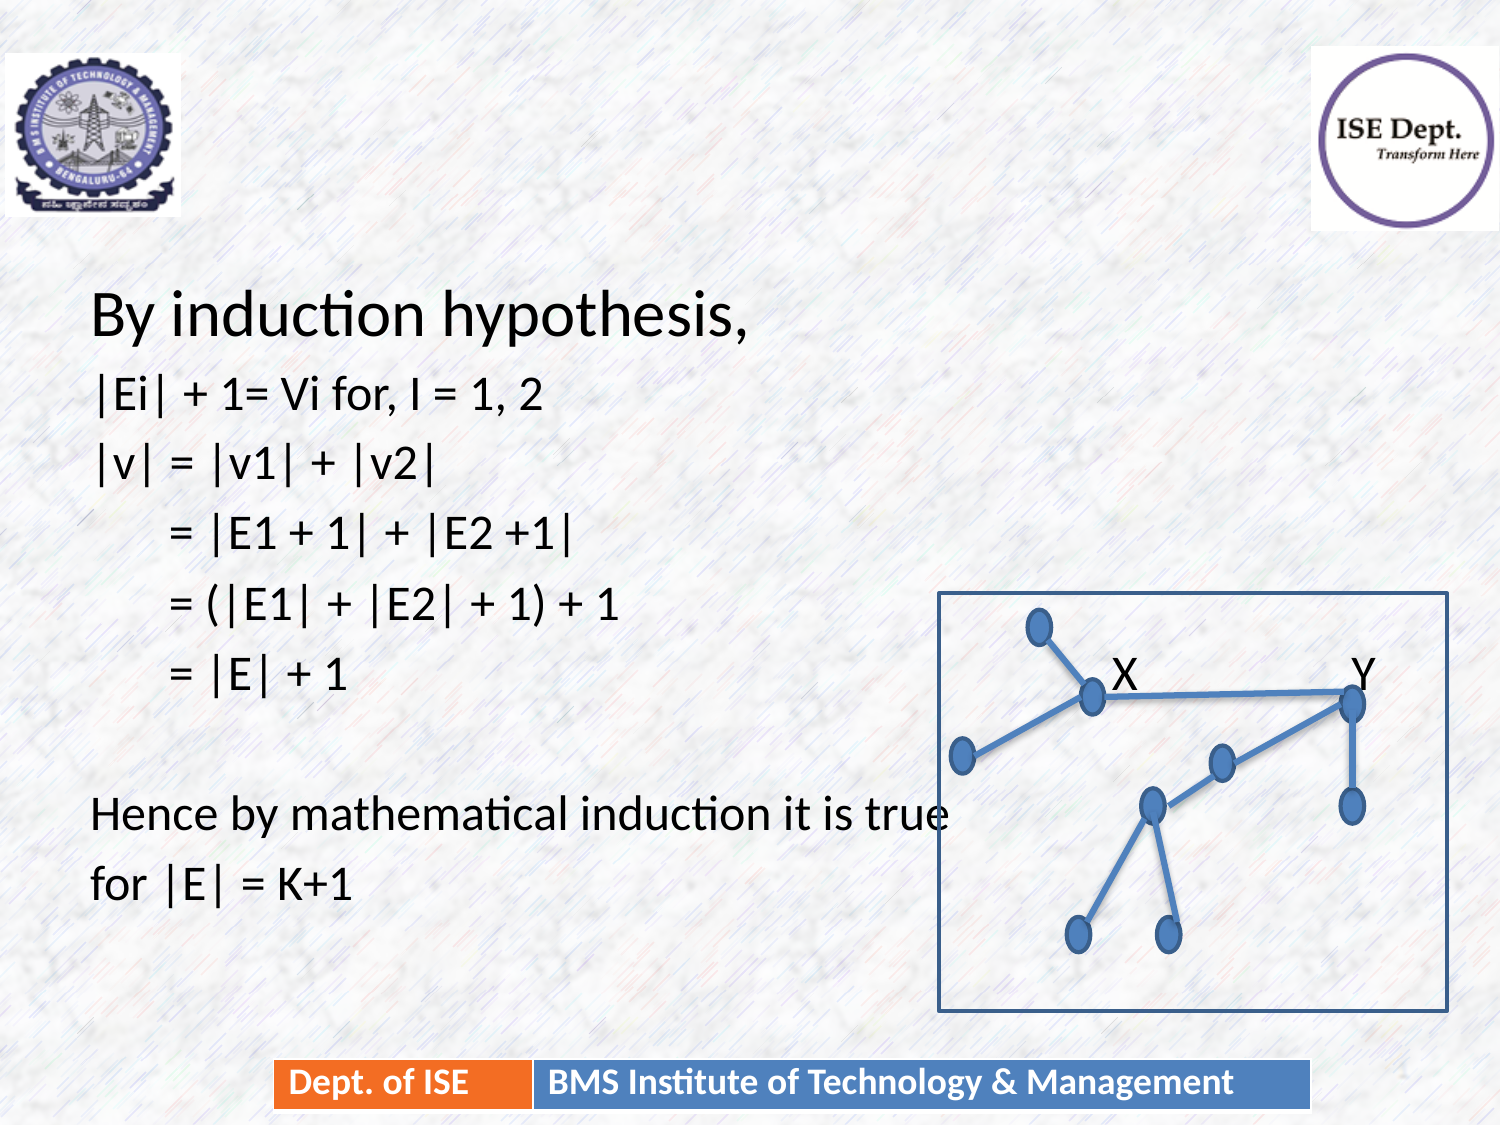

#
By induction hypothesis,
|Ei| + 1= Vi for, I = 1, 2
|v| = |v1| + |v2|
       = |E1 + 1| + |E2 +1|
       = (|E1| + |E2| + 1) + 1
       = |E| + 1                                                                    X                   Y

Hence by mathematical induction it is true
for |E| = K+1

24